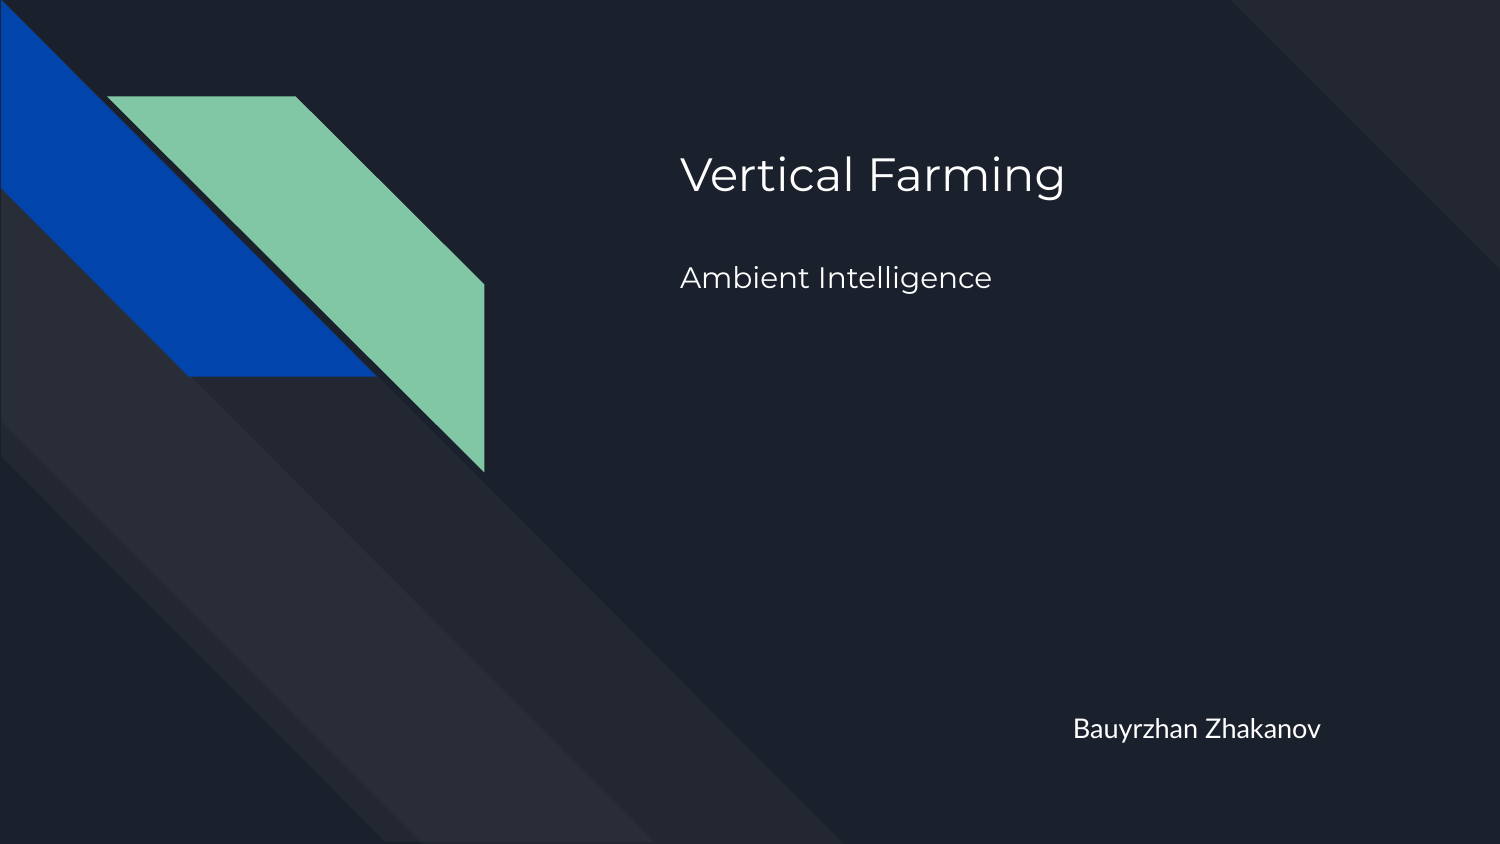

# Vertical Farming

Ambient Intelligence
Bauyrzhan Zhakanov